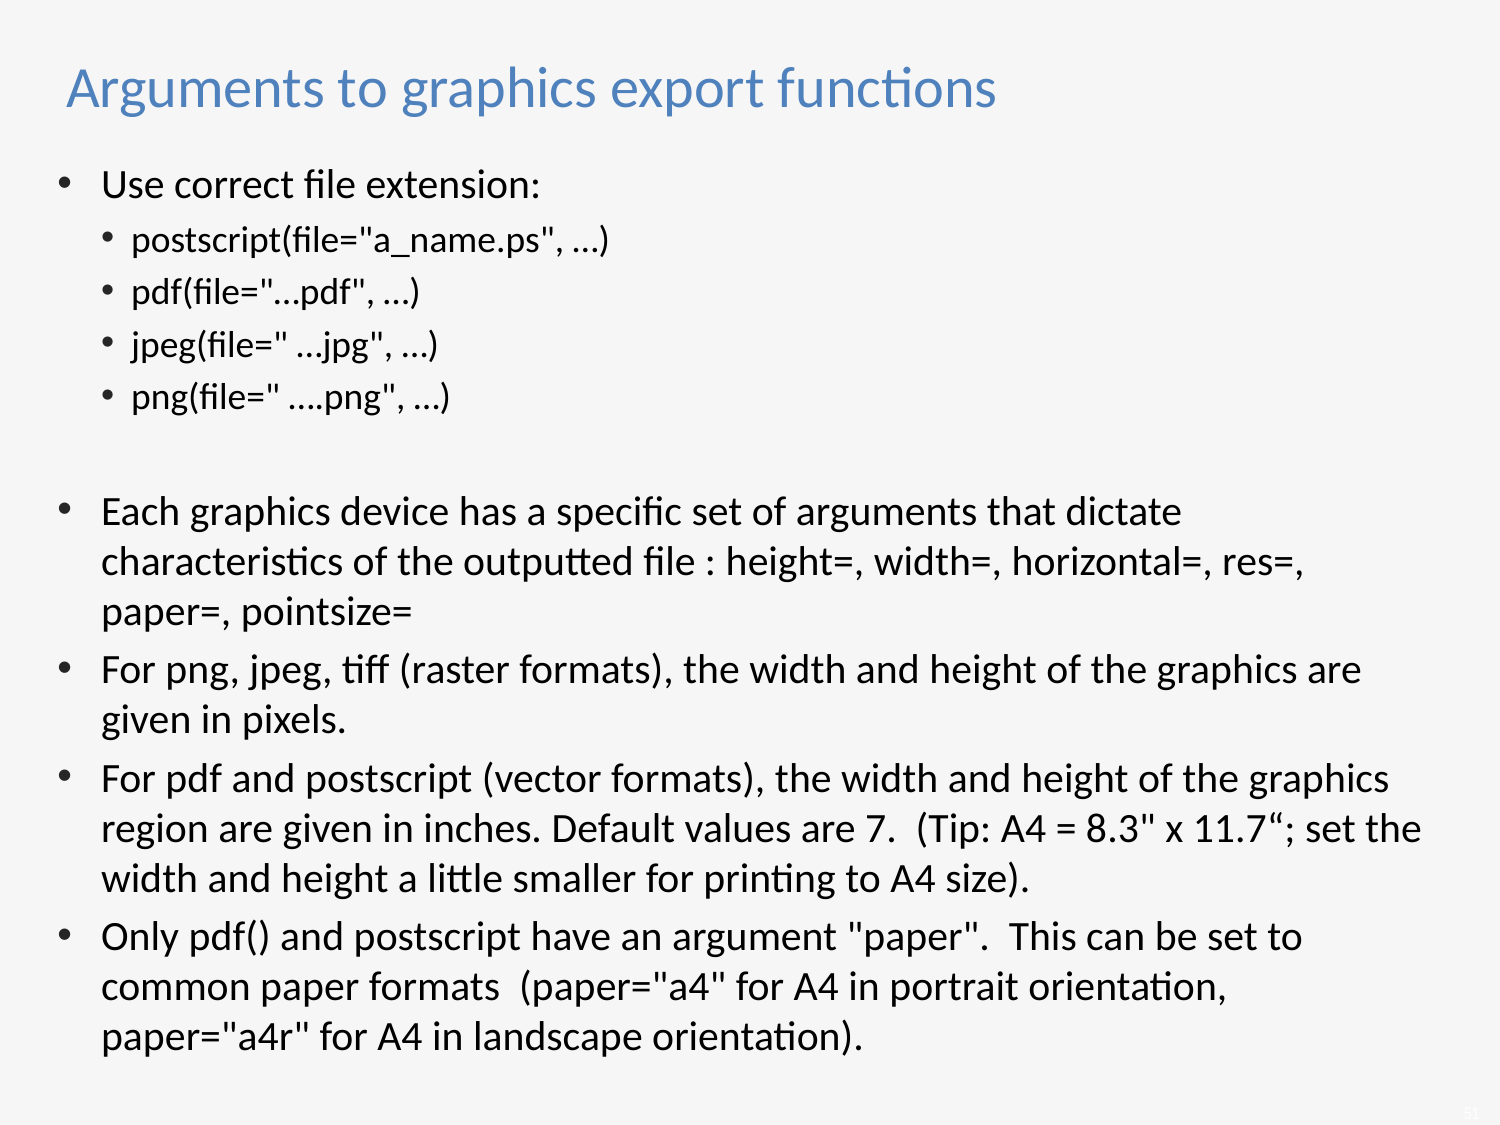

# Arguments to graphics export functions
Use correct file extension:
postscript(file="a_name.ps", …)
pdf(file="…pdf", …)
jpeg(file=" …jpg", …)
png(file=" ….png", …)

Each graphics device has a specific set of arguments that dictate characteristics of the outputted file : height=, width=, horizontal=, res=, paper=, pointsize=
For png, jpeg, tiff (raster formats), the width and height of the graphics are given in pixels.
For pdf and postscript (vector formats), the width and height of the graphics region are given in inches. Default values are 7.  (Tip: A4 = 8.3" x 11.7“; set the width and height a little smaller for printing to A4 size).
Only pdf() and postscript have an argument "paper".  This can be set to common paper formats  (paper="a4" for A4 in portrait orientation, paper="a4r" for A4 in landscape orientation).